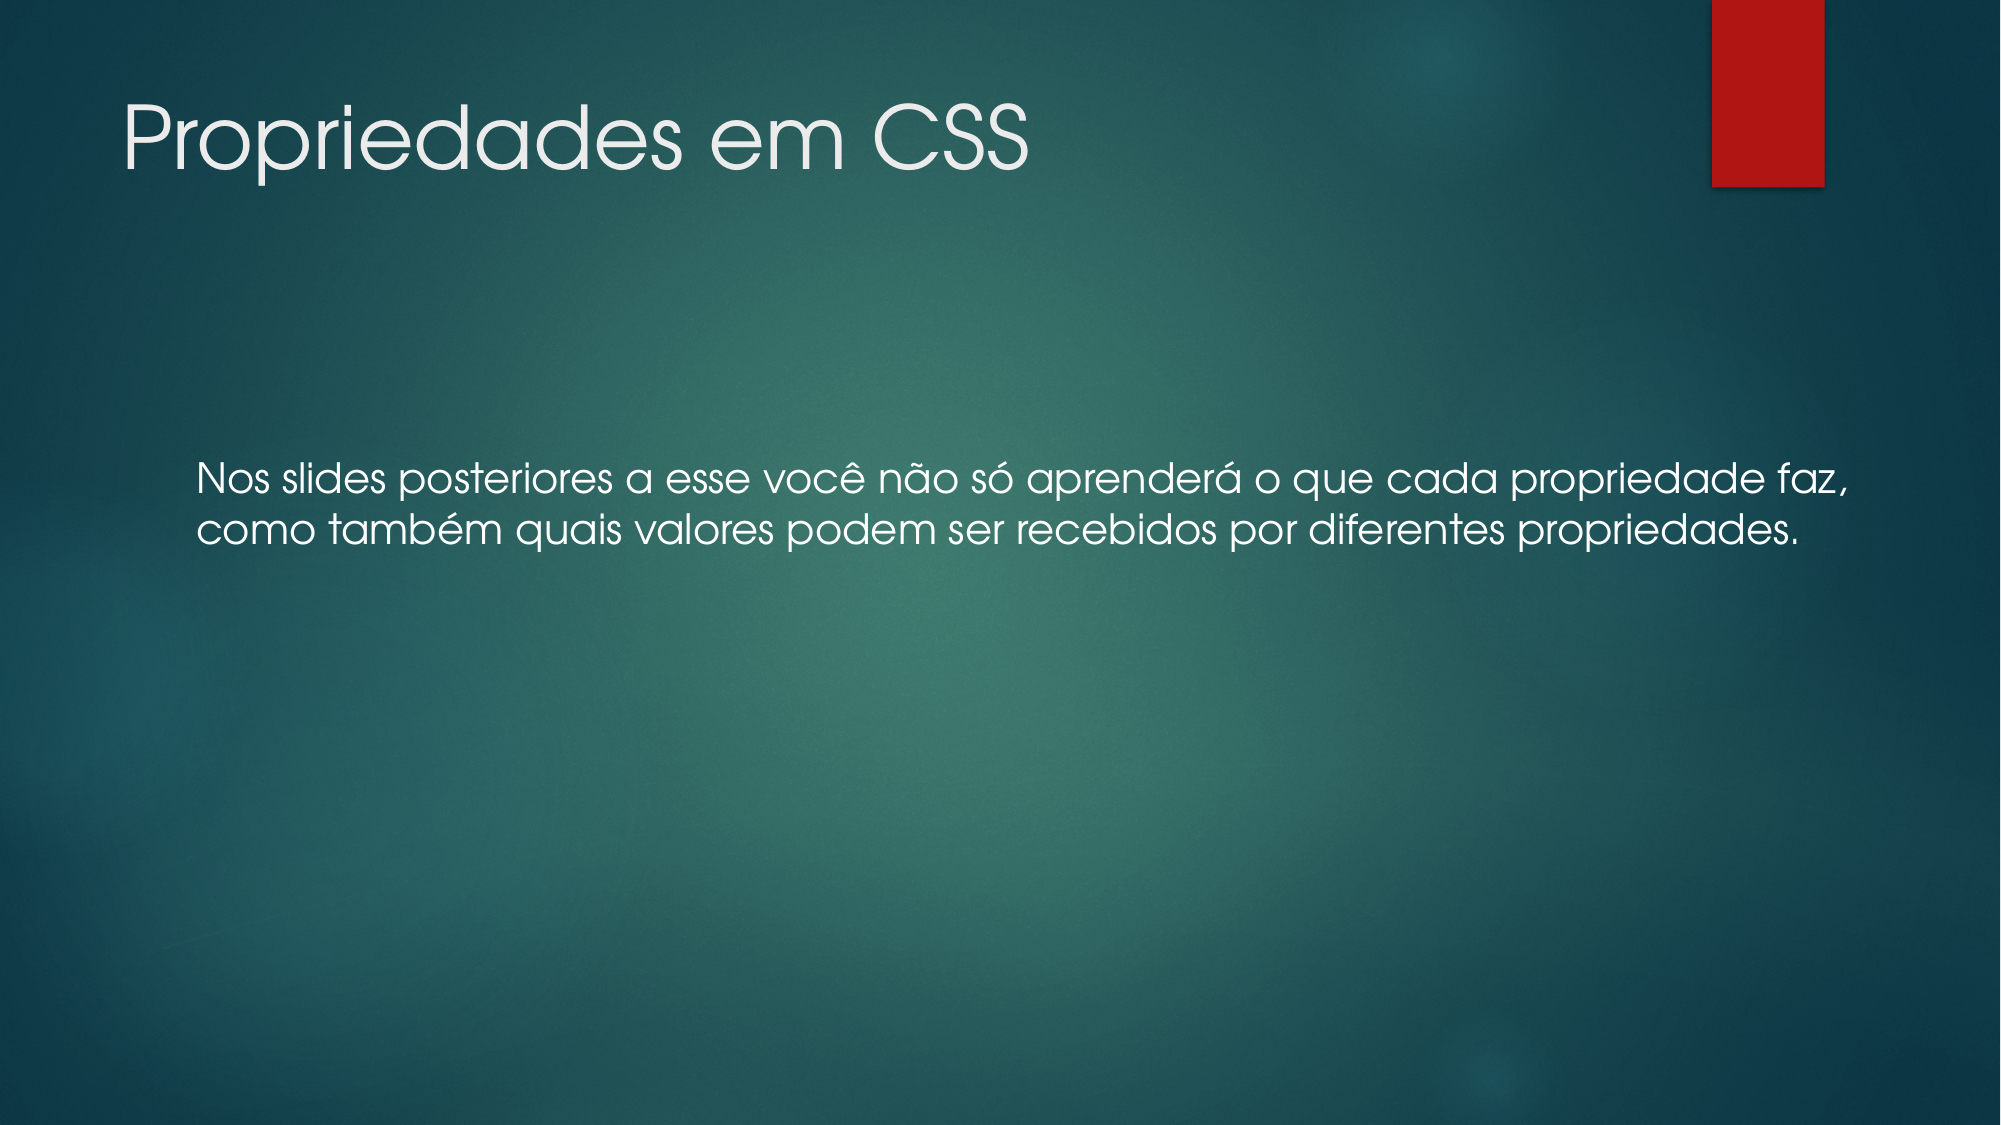

# Propriedades em CSS

Nos slides posteriores a esse você não só aprenderá o que cada propriedade faz, como também quais valores podem ser recebidos por diferentes propriedades.